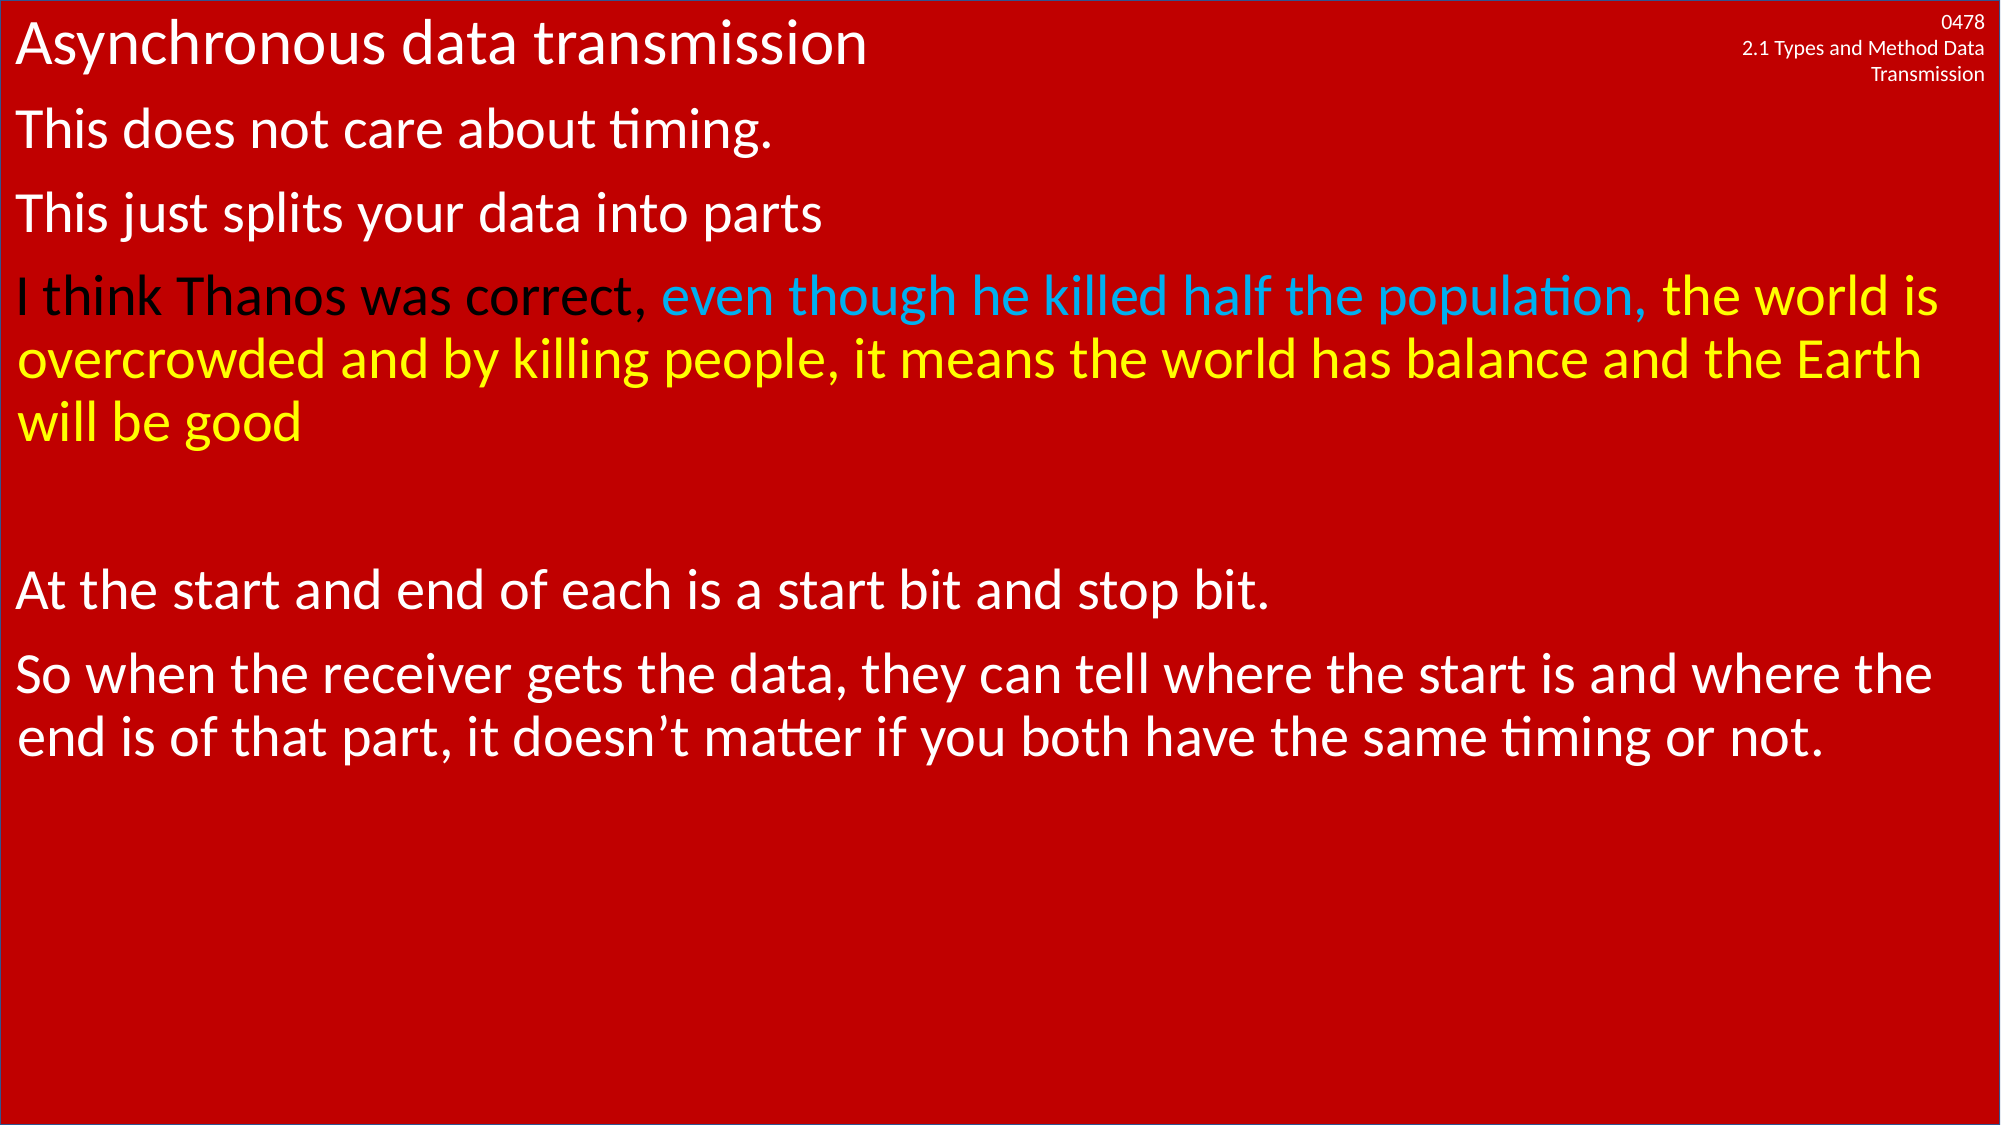

# Asynchronous data transmission
This does not care about timing.
This just splits your data into parts
I think Thanos was correct, even though he killed half the population, the world is overcrowded and by killing people, it means the world has balance and the Earth will be good

At the start and end of each is a start bit and stop bit.
So when the receiver gets the data, they can tell where the start is and where the end is of that part, it doesn’t matter if you both have the same timing or not.